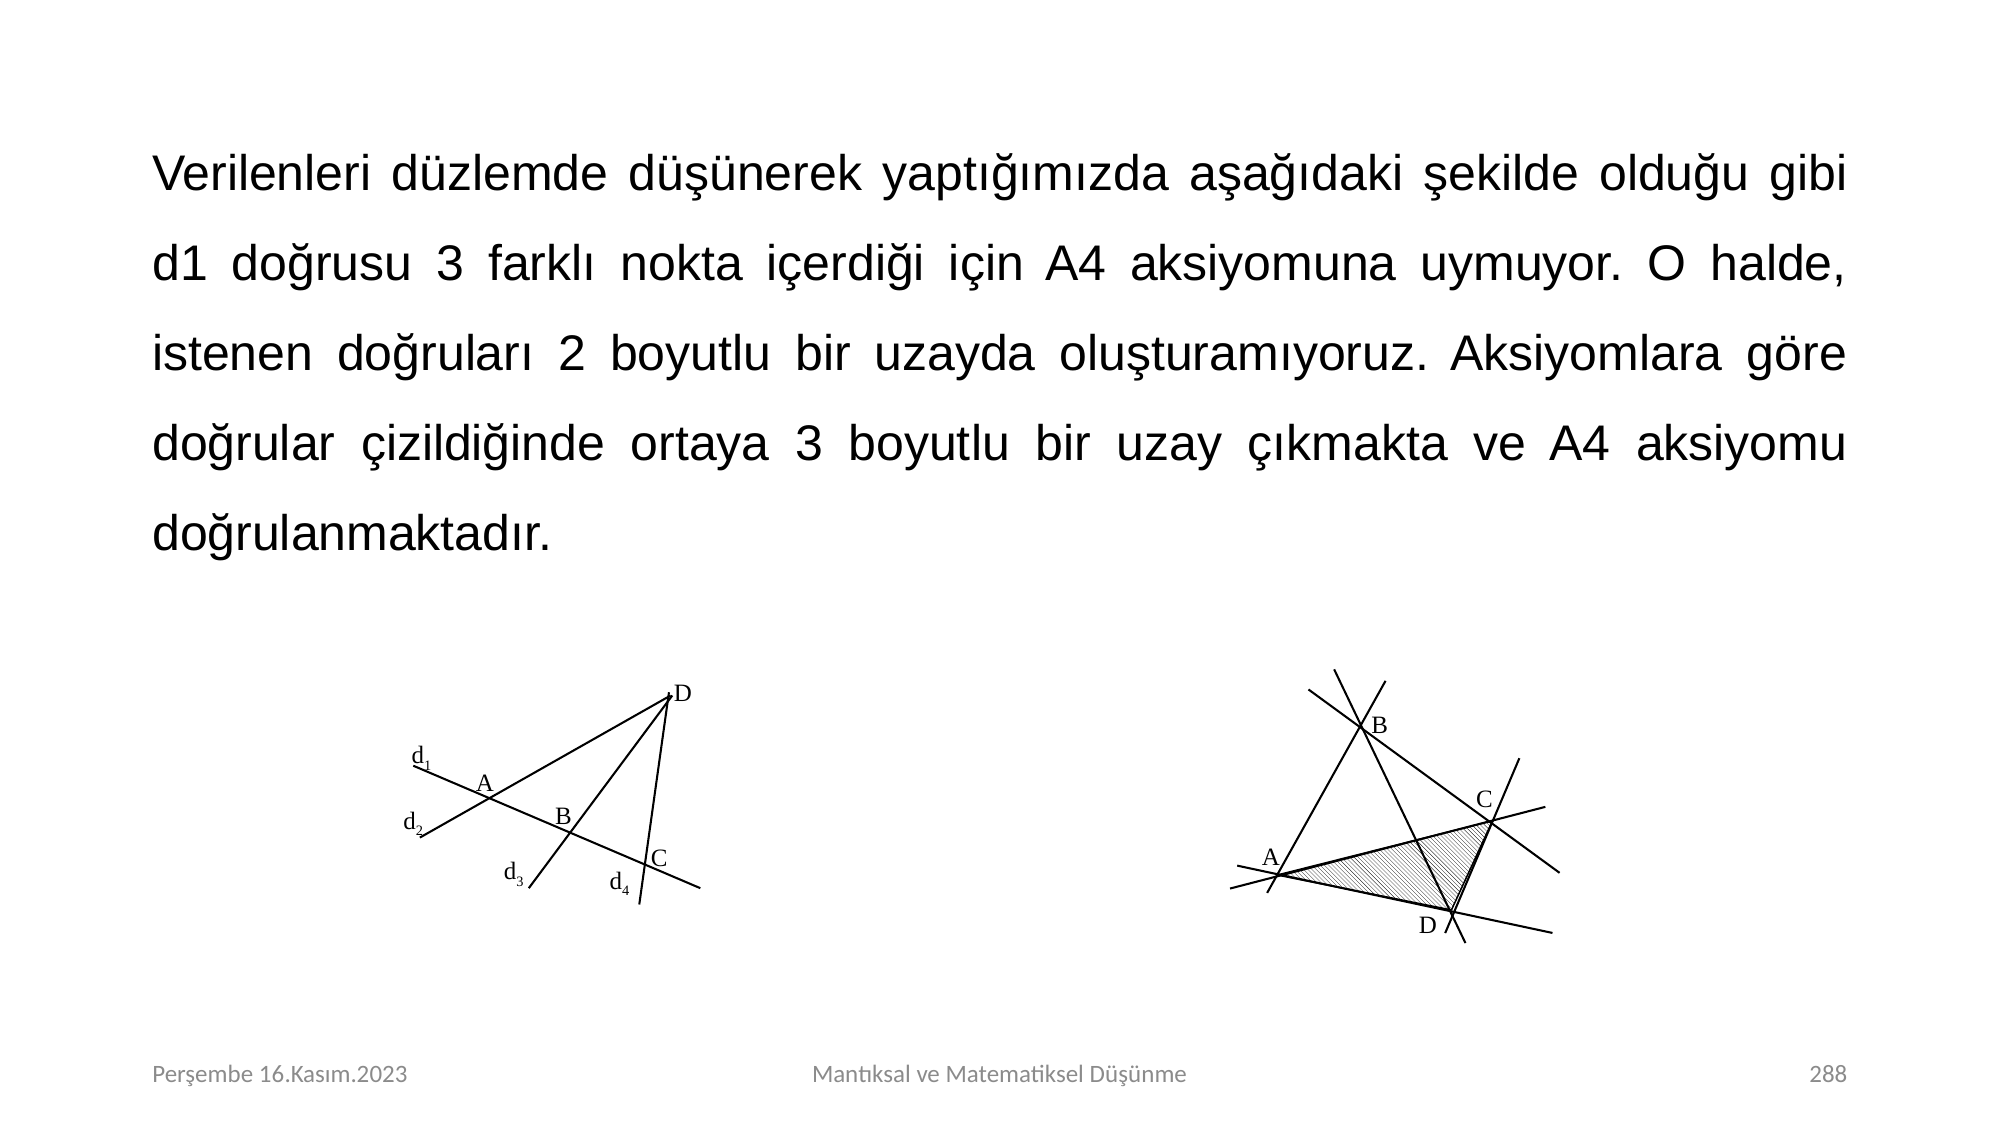

Verilenleri düzlemde düşünerek yaptığımızda aşağıdaki şekilde olduğu gibi d1 doğrusu 3 farklı nokta içerdiği için A4 aksiyomuna uymuyor. O halde, istenen doğruları 2 boyutlu bir uzayda oluşturamıyoruz. Aksiyomlara göre doğrular çizildiğinde ortaya 3 boyutlu bir uzay çıkmakta ve A4 aksiyomu doğrulanmaktadır.

B

C

A

D

D

A

B
C
d1
d2
d3
d4
# Perşembe 16.Kasım.2023
Mantıksal ve Matematiksel Düşünme
288